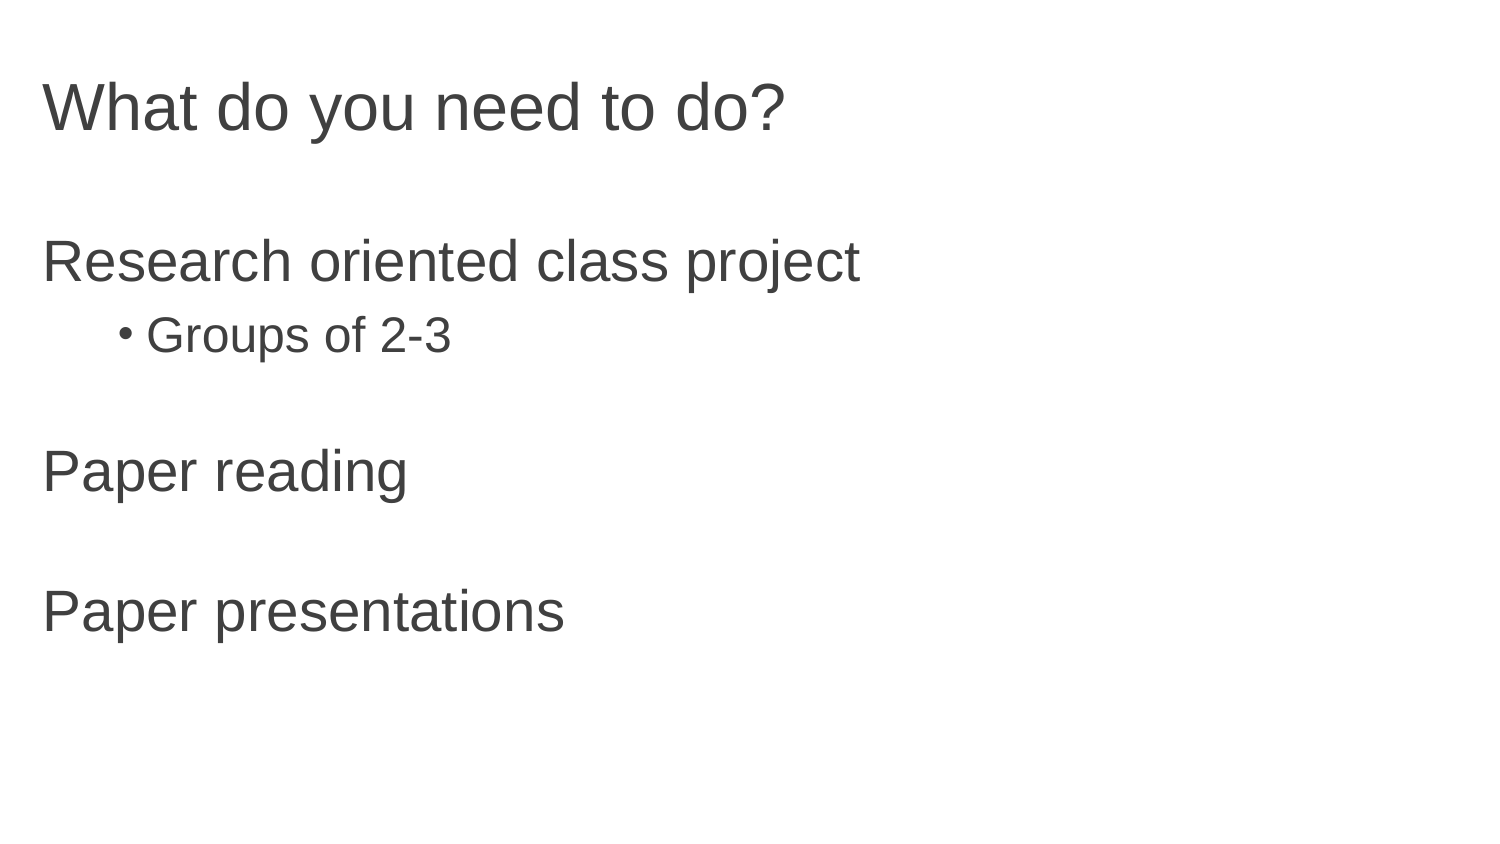

# What do you need to do?
Research oriented class project
Groups of 2-3

Paper reading

Paper presentations